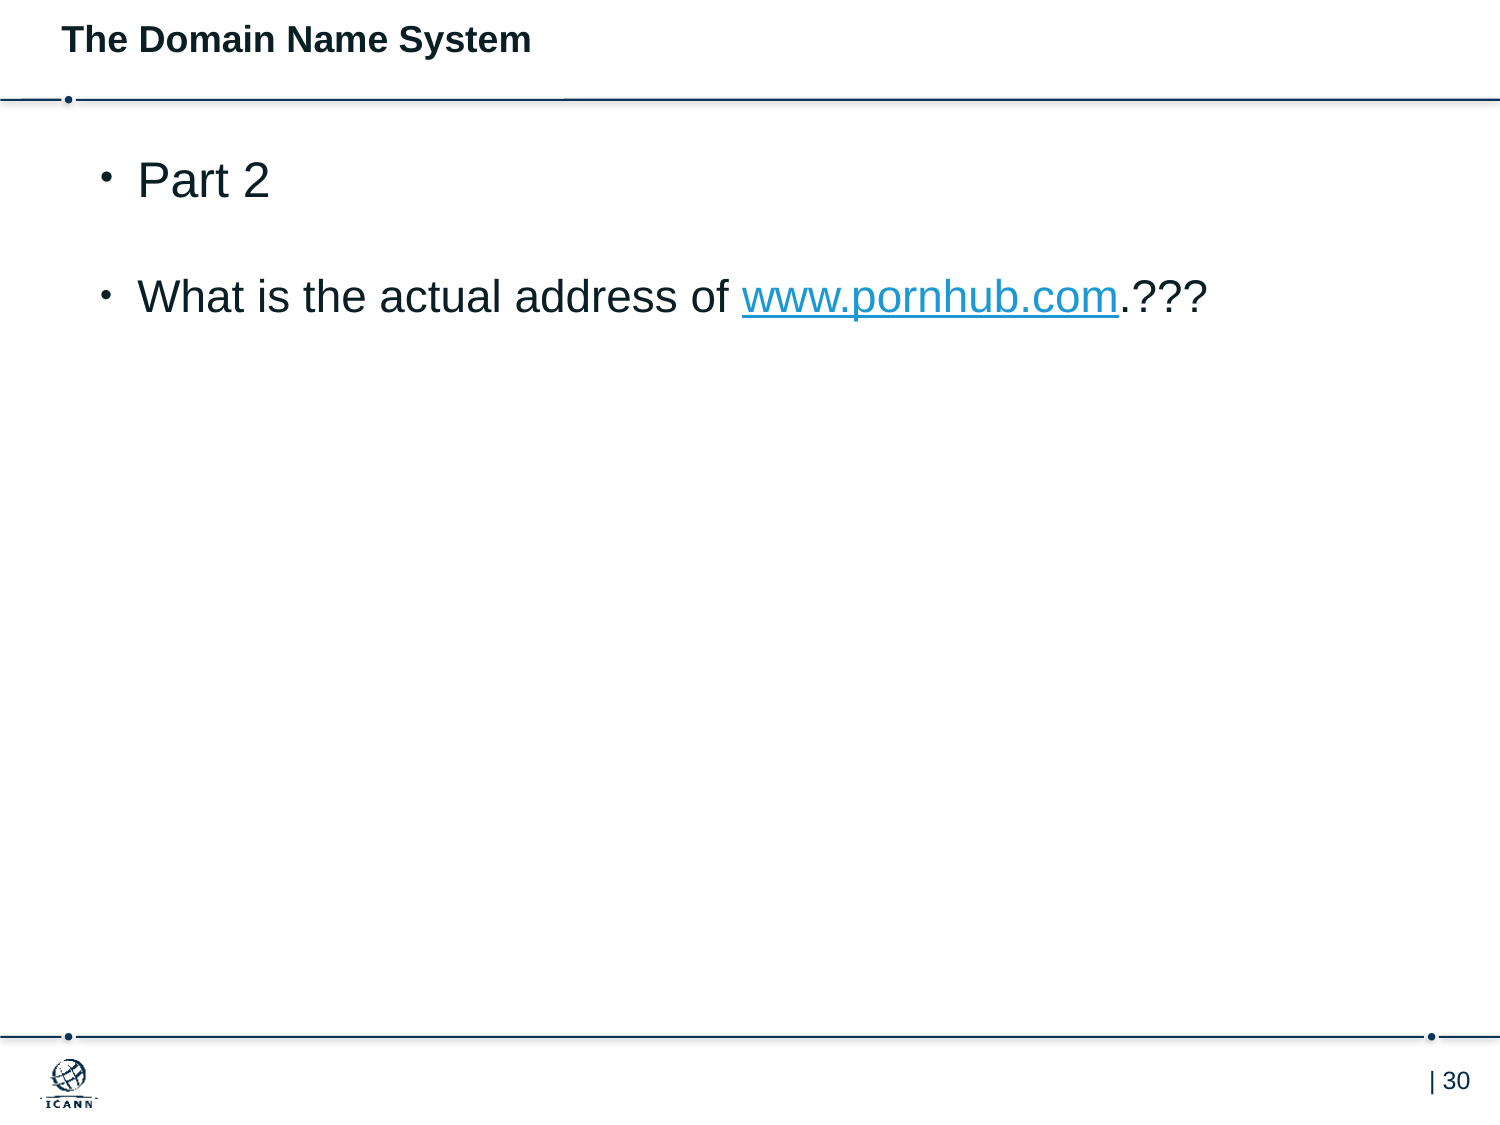

The Domain Name System
Part 2

What is the actual address of www.pornhub.com.???